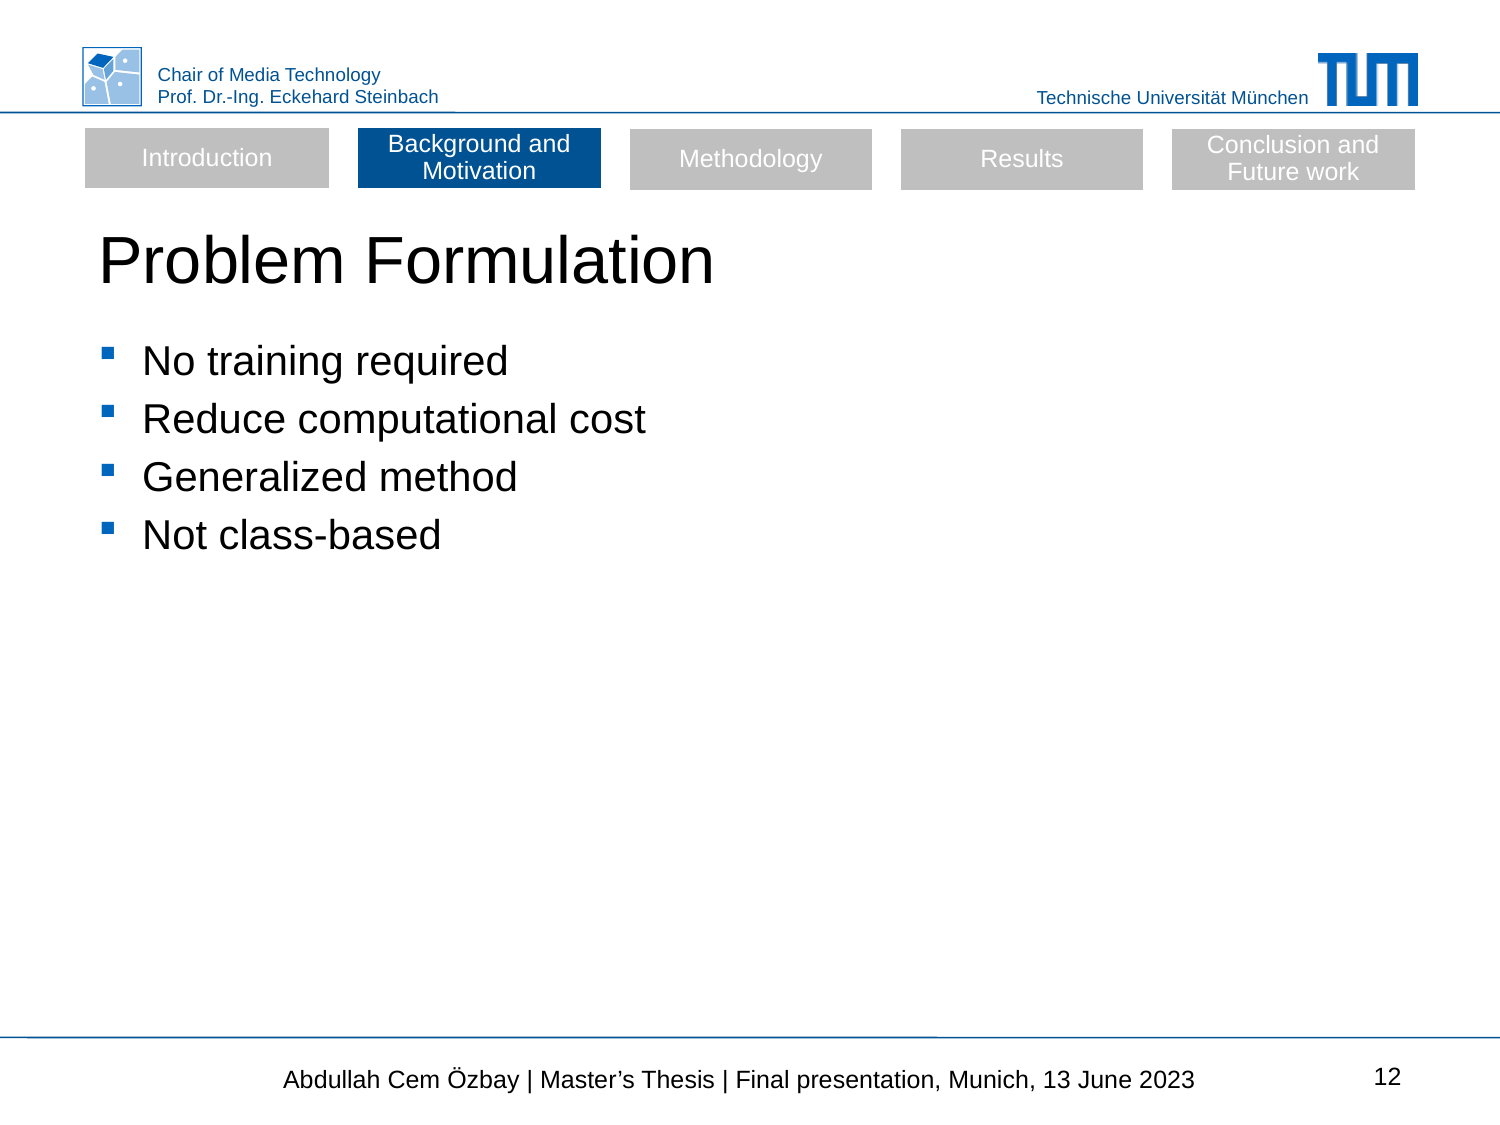

Introduction
Background and Motivation
Methodology
Results
Conclusion and Future work
# Problem Formulation
No training required
Reduce computational cost
Generalized method
Not class-based
12
Abdullah Cem Özbay | Master’s Thesis | Final presentation, Munich, 13 June 2023